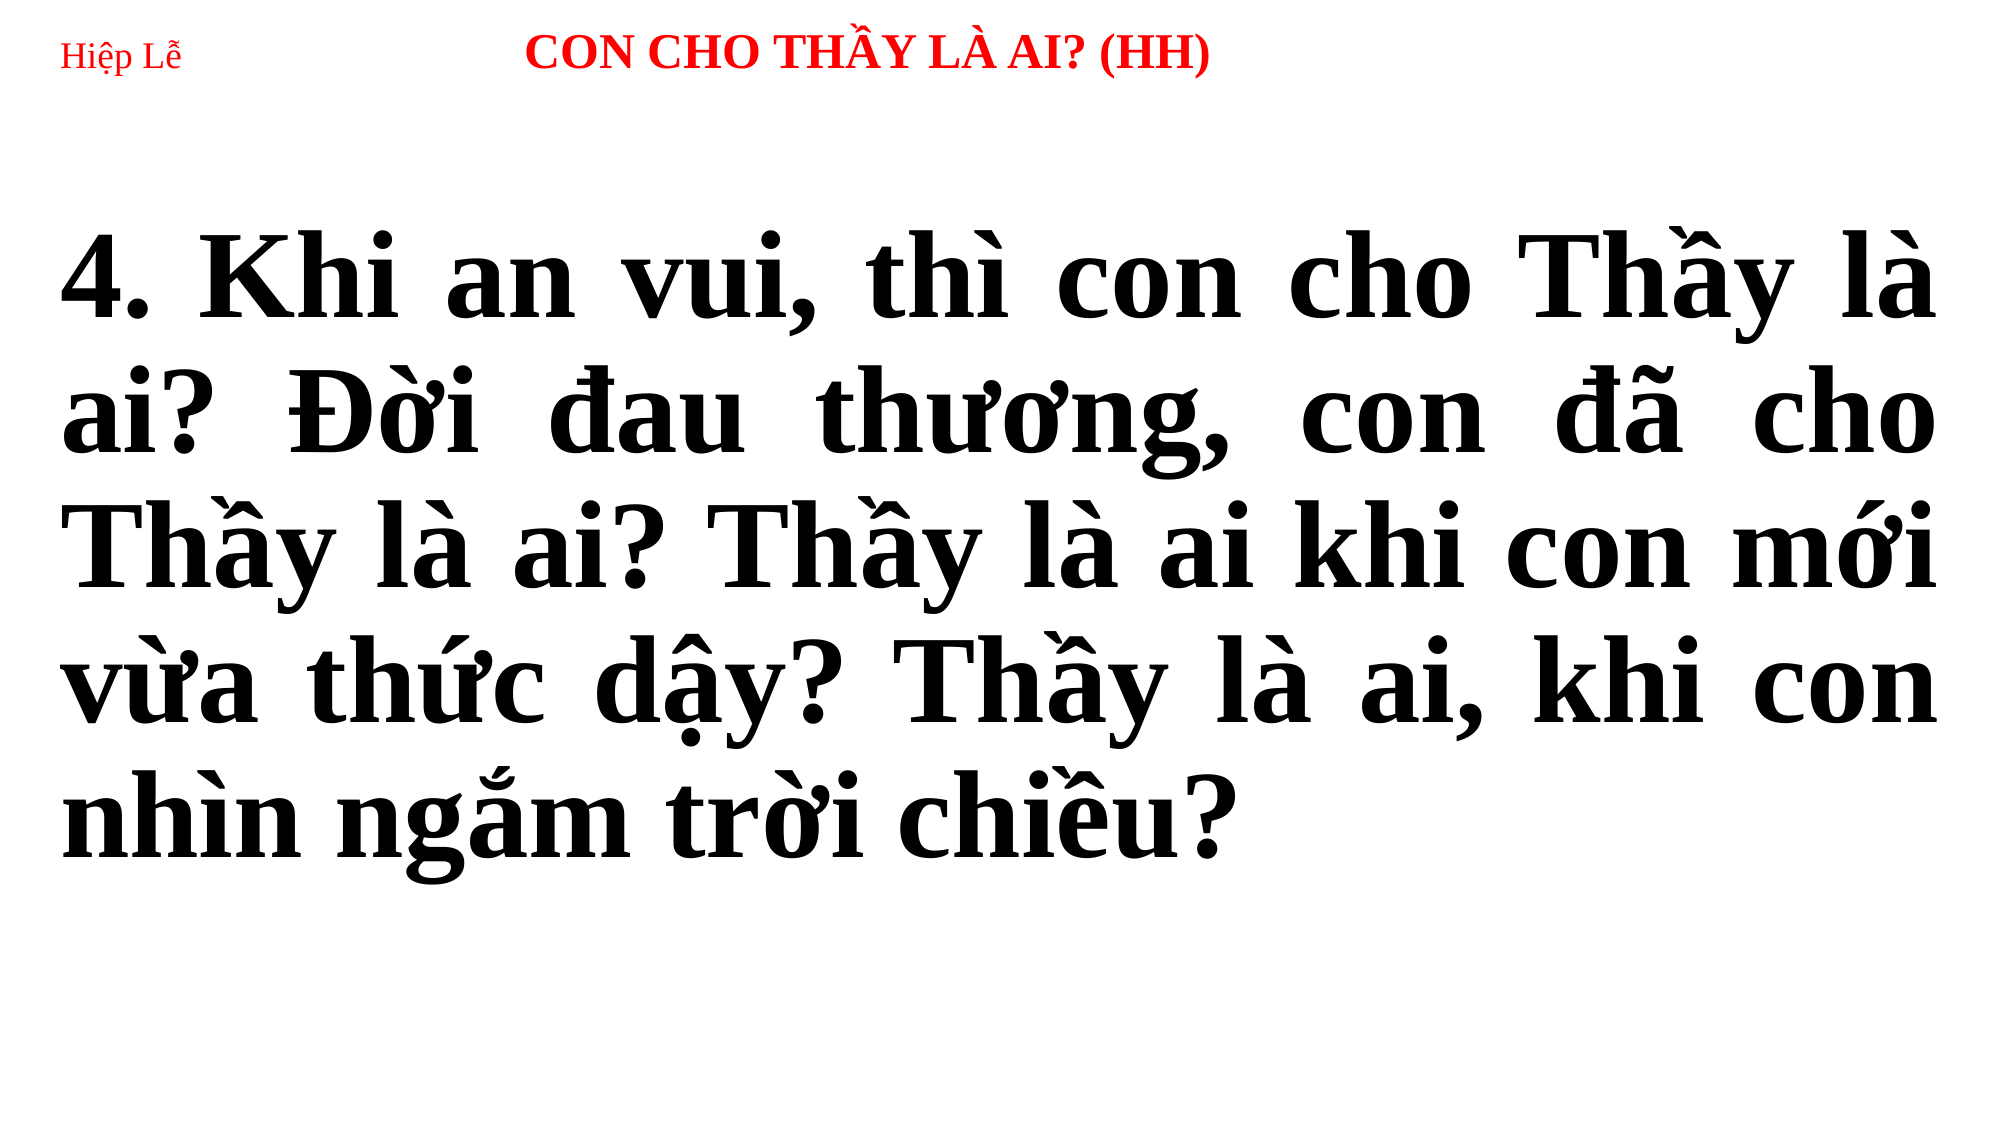

# Hiệp Lễ                                    CON CHO THẦY LÀ AI? (HH)
4. Khi an vui, thì con cho Thầy là ai? Đời đau thương, con đã cho Thầy là ai? Thầy là ai khi con mới vừa thức dậy? Thầy là ai, khi con nhìn ngắm trời chiều?